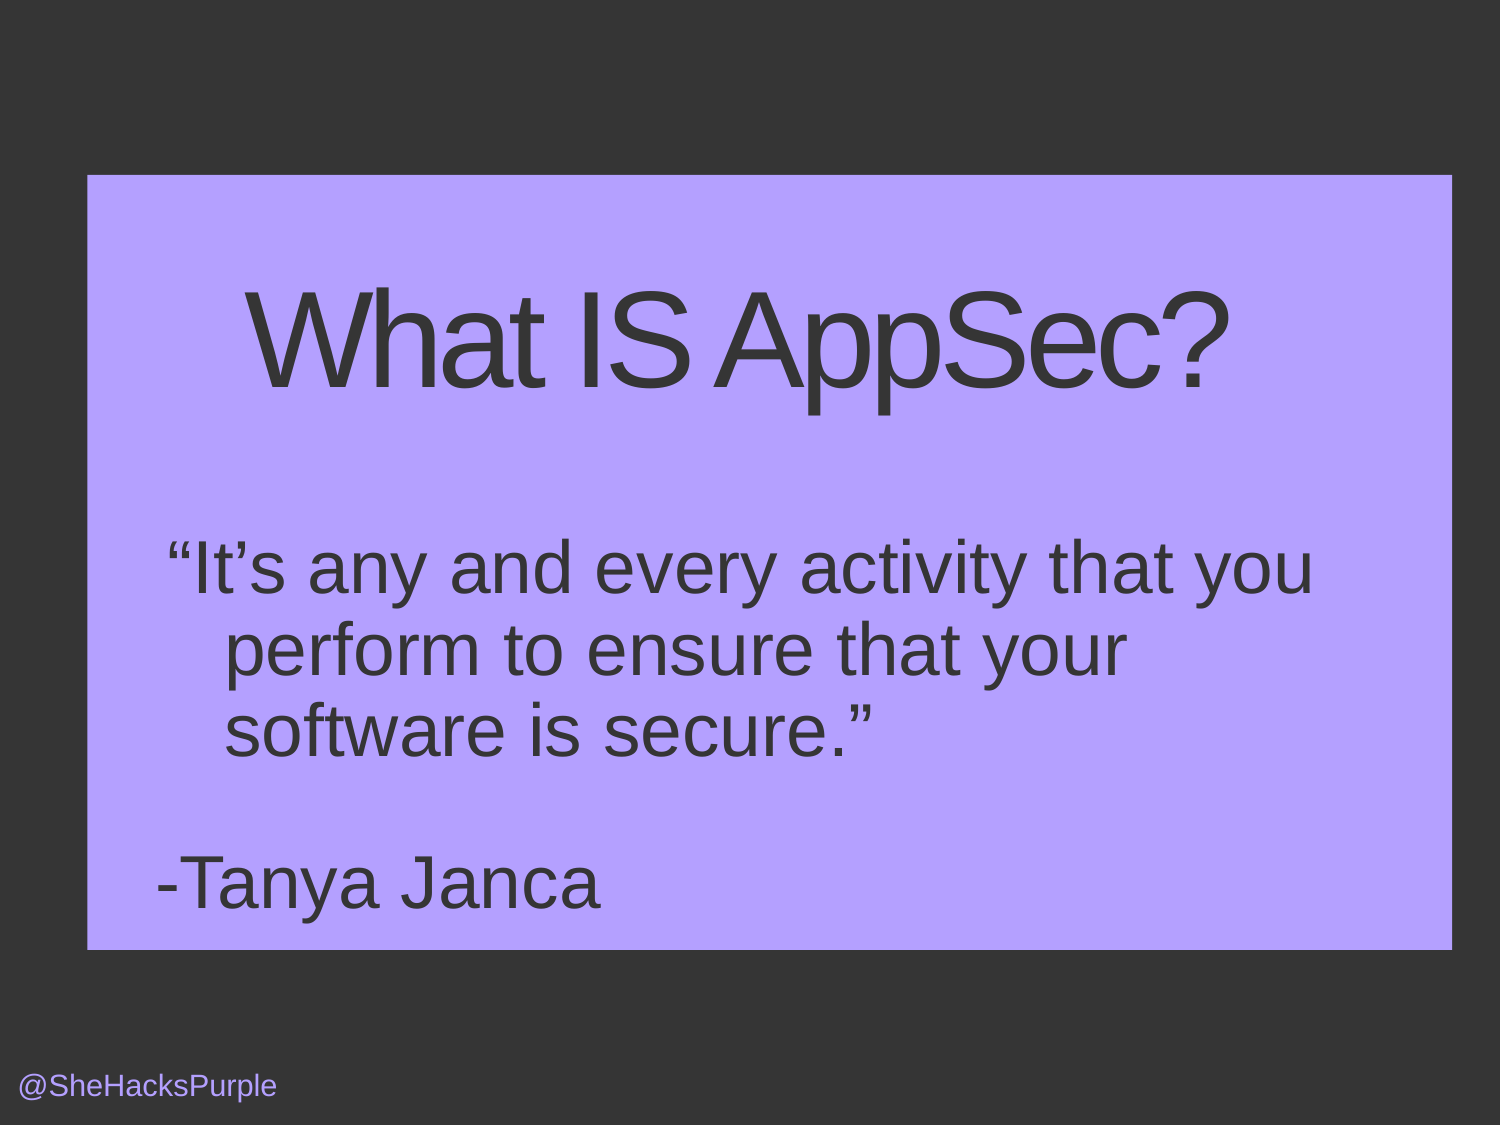

What IS AppSec?
“It’s any and every activity that you perform to ensure that your software is secure.”
-Tanya Janca